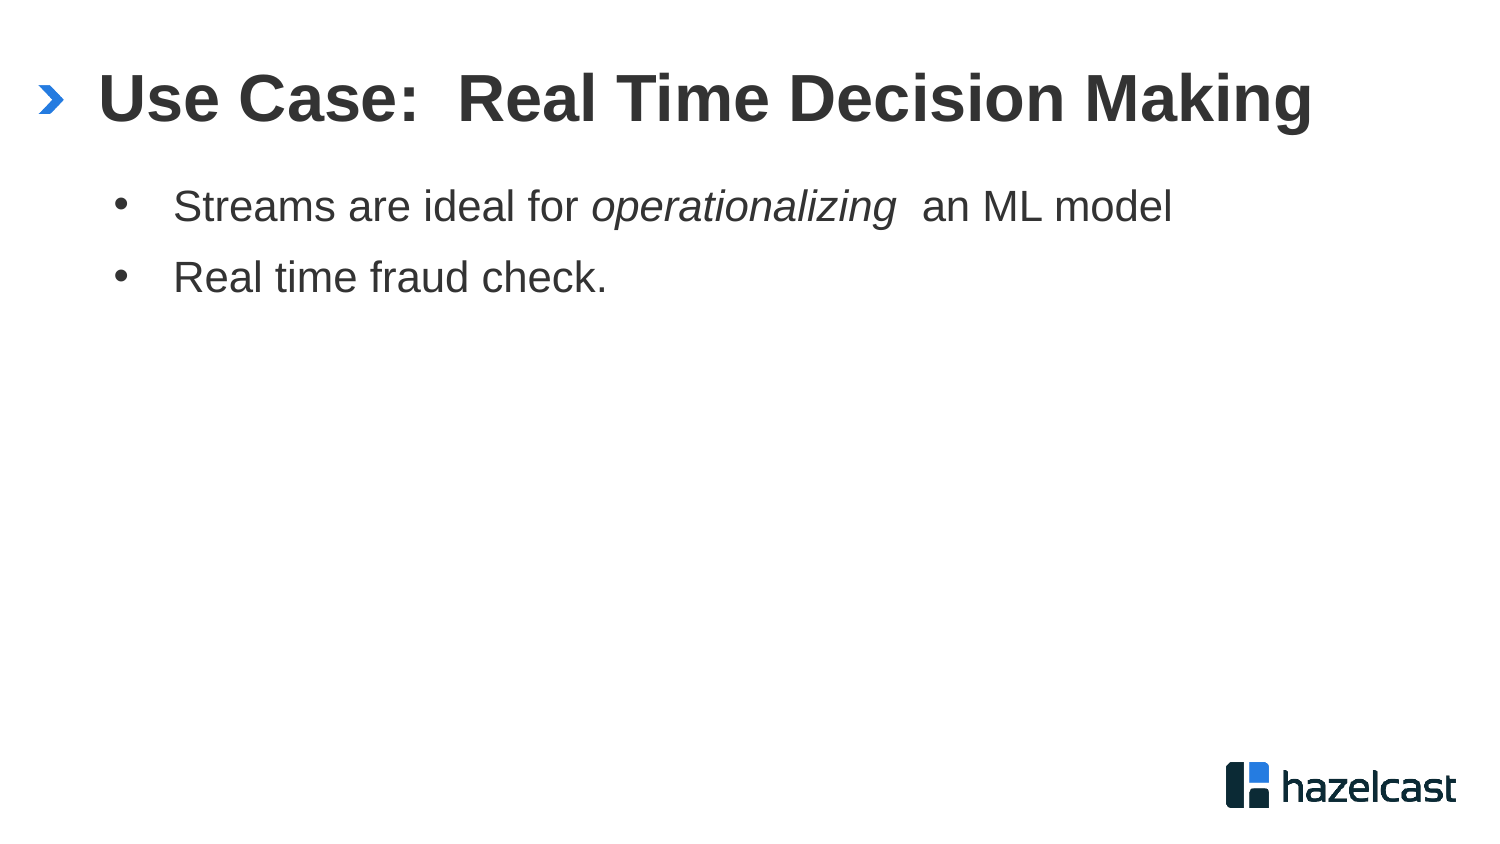

# Use Case:  Real Time Decision Making
Streams are ideal for operationalizing  an ML model
Real time fraud check.